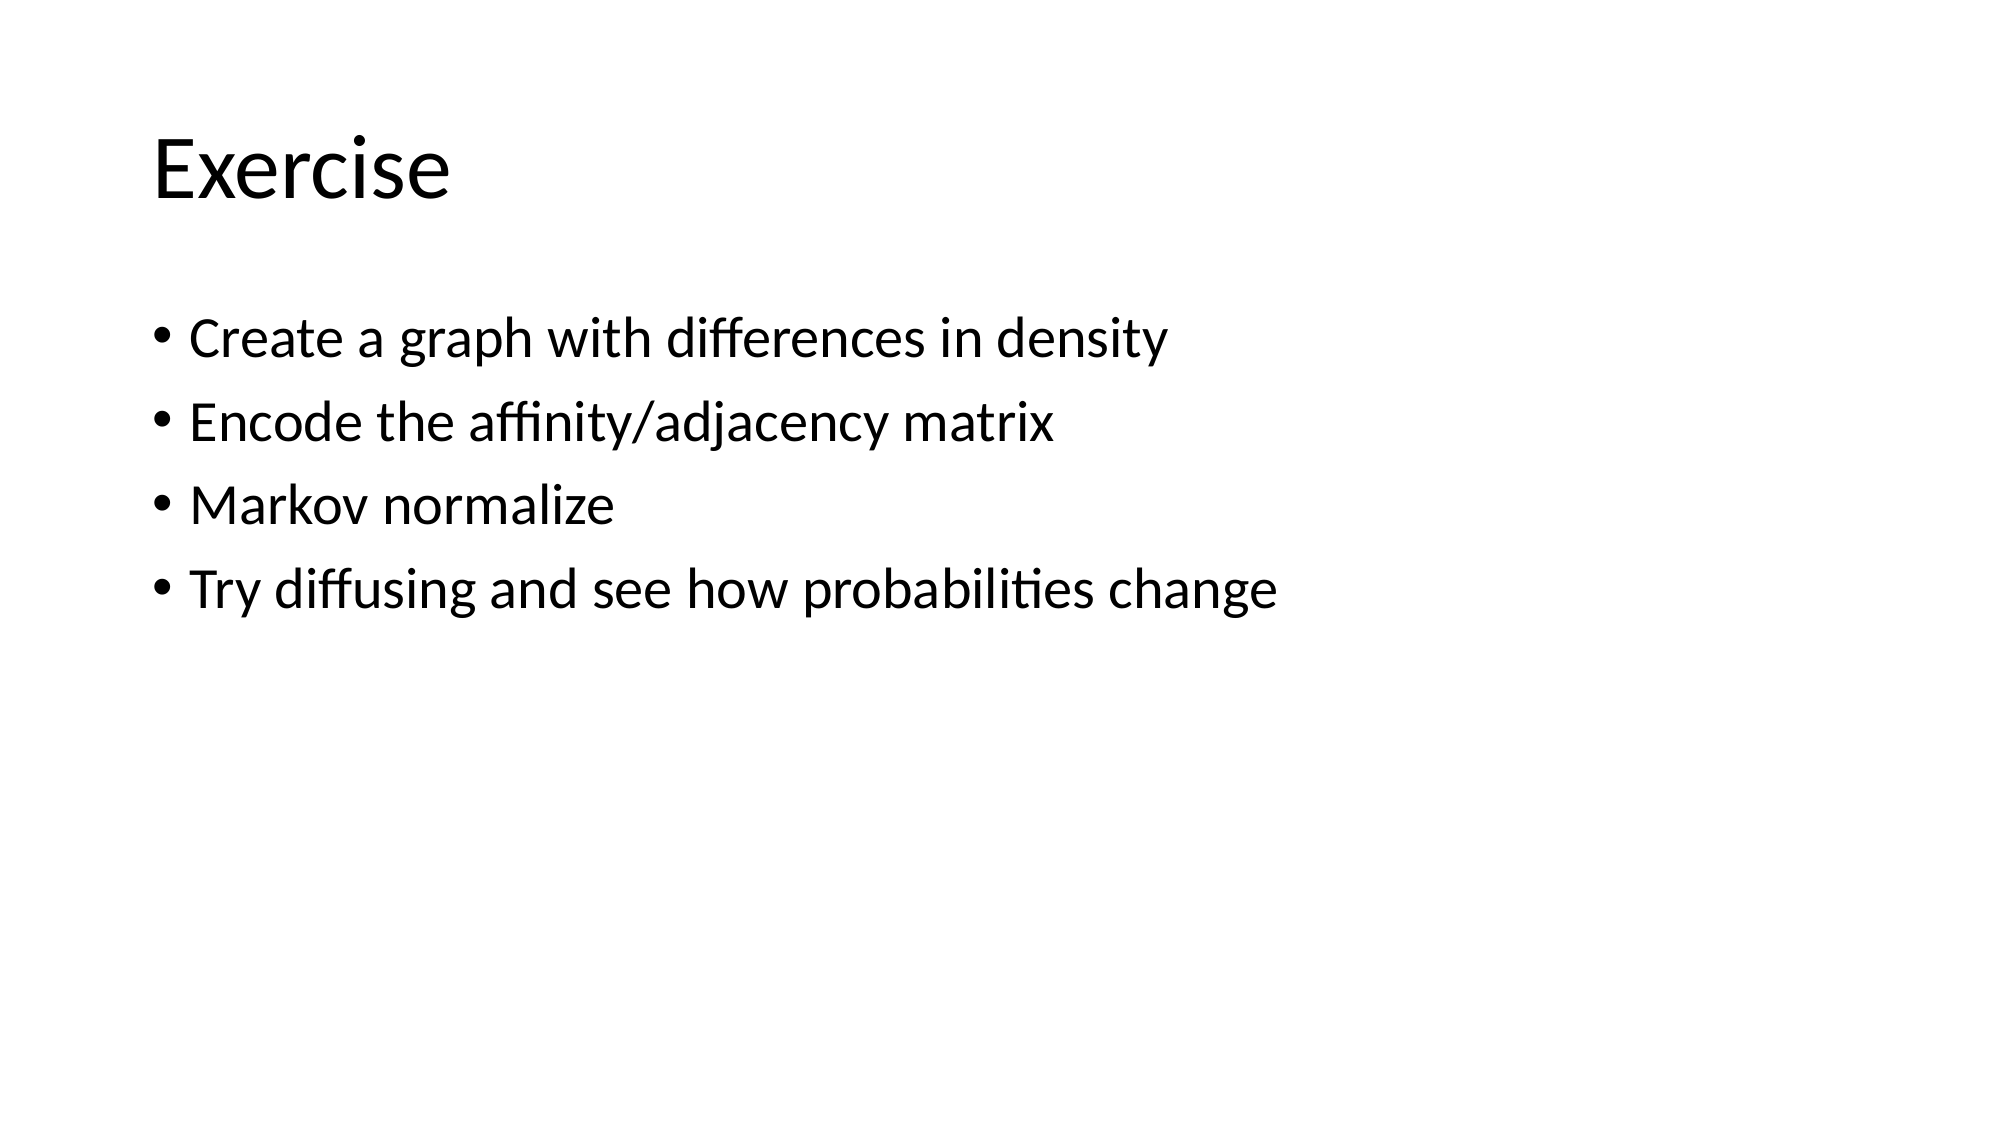

# Exercise
Create a graph with differences in density
Encode the affinity/adjacency matrix
Markov normalize
Try diffusing and see how probabilities change